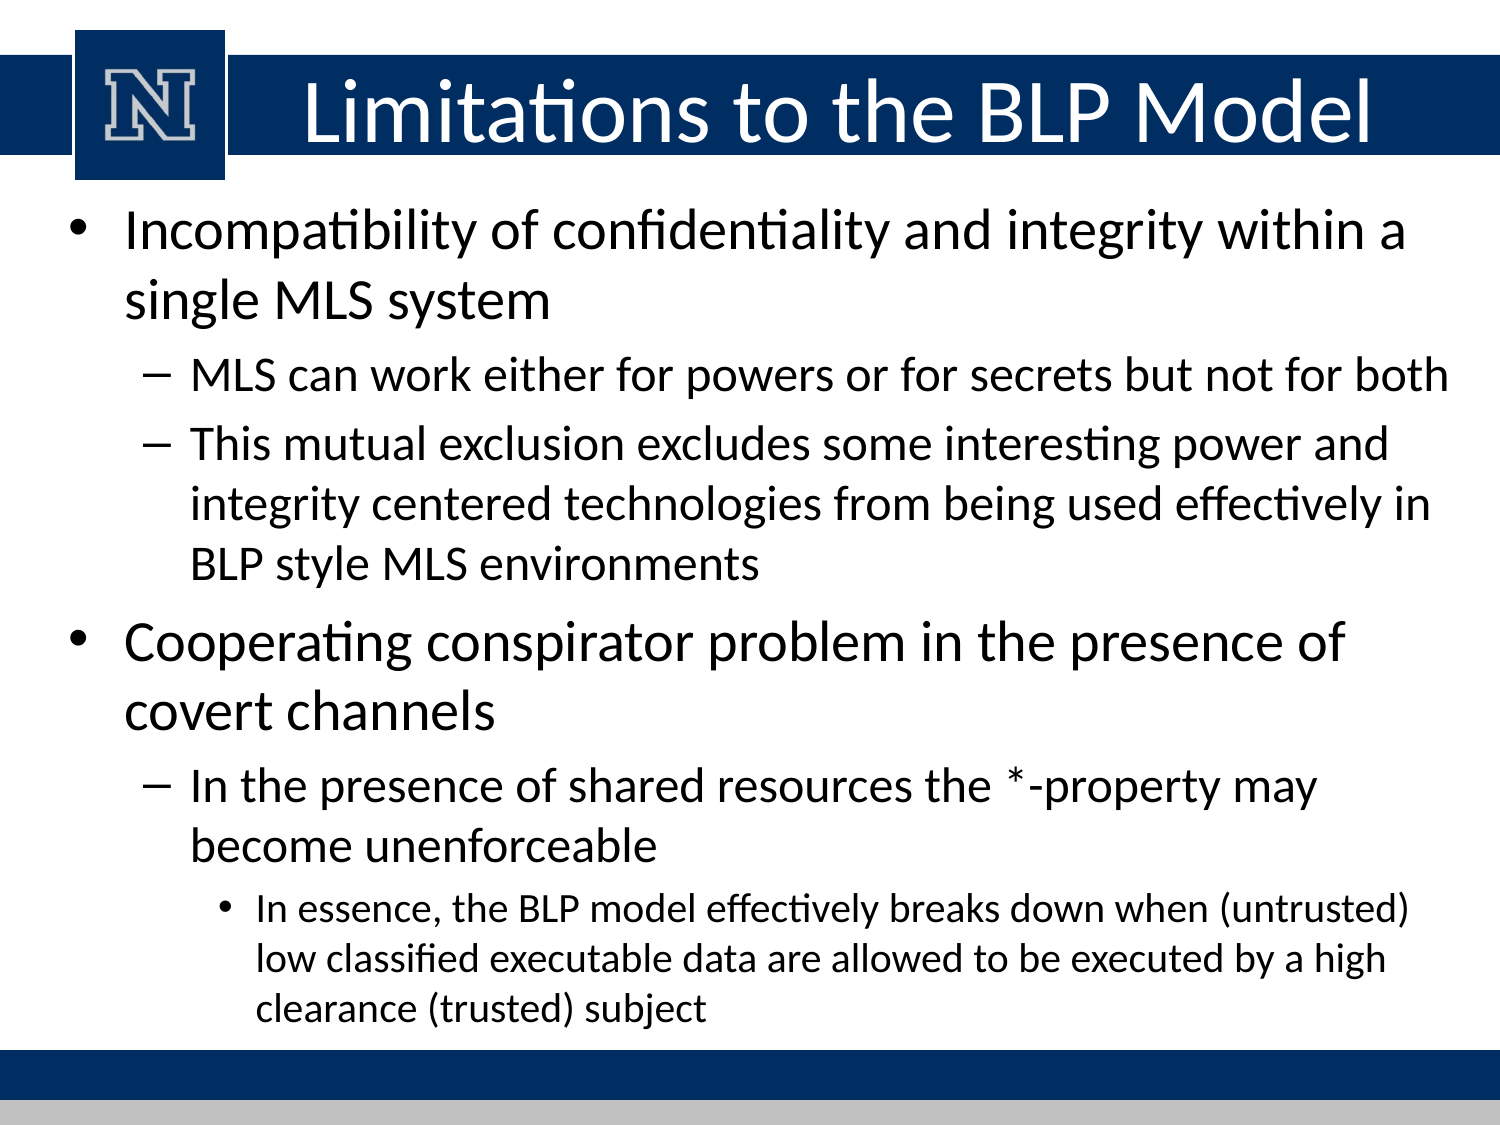

# Limitations to the BLP Model
Incompatibility of confidentiality and integrity within a single MLS system
MLS can work either for powers or for secrets but not for both
This mutual exclusion excludes some interesting power and integrity centered technologies from being used effectively in BLP style MLS environments
Cooperating conspirator problem in the presence of covert channels
In the presence of shared resources the *-property may become unenforceable
In essence, the BLP model effectively breaks down when (untrusted) low classified executable data are allowed to be executed by a high clearance (trusted) subject